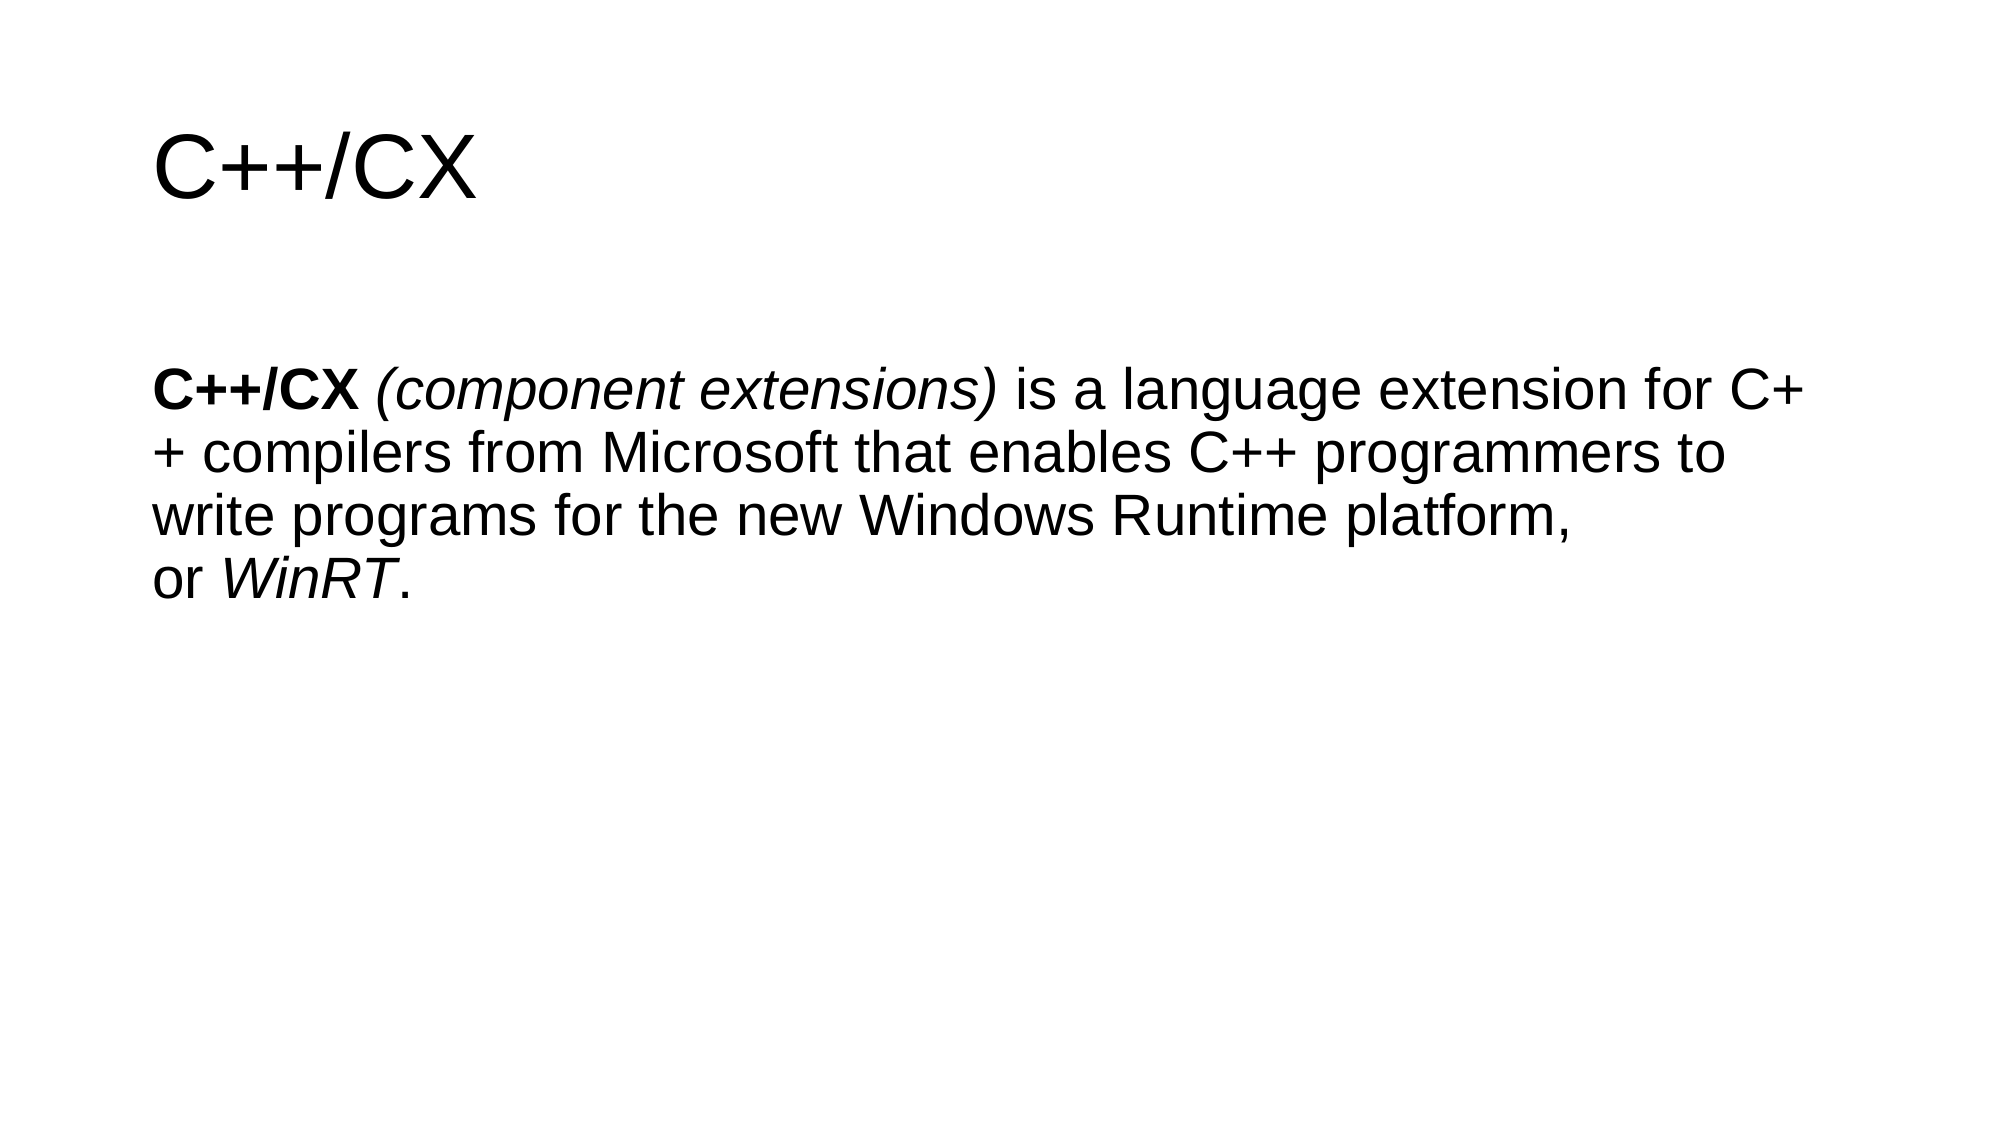

# C++/CX
C++/CX (component extensions) is a language extension for C++ compilers from Microsoft that enables C++ programmers to write programs for the new Windows Runtime platform, or WinRT.